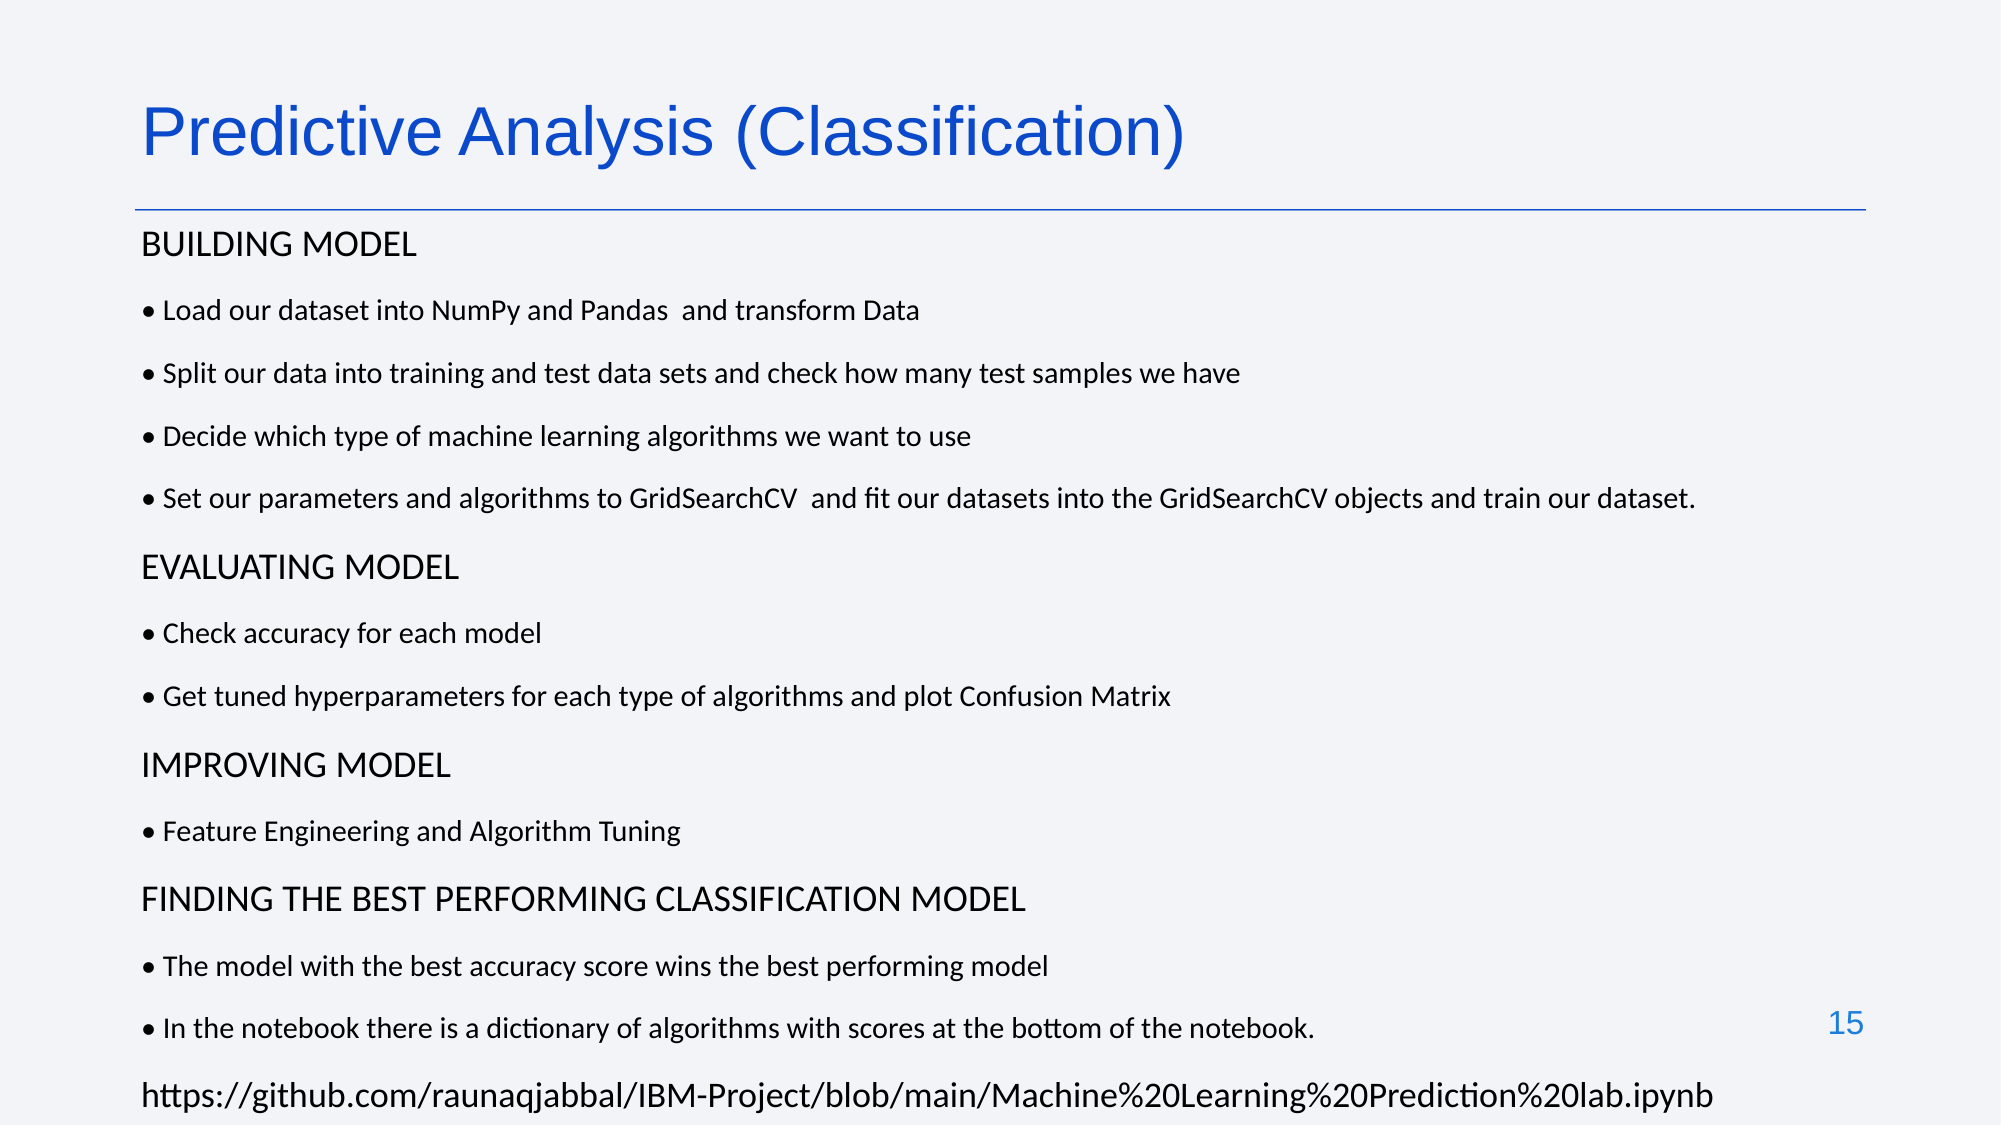

Predictive Analysis (Classification)
BUILDING MODEL
• Load our dataset into NumPy and Pandas  and transform Data
• Split our data into training and test data sets and check how many test samples we have
• Decide which type of machine learning algorithms we want to use
• Set our parameters and algorithms to GridSearchCV  and fit our datasets into the GridSearchCV objects and train our dataset.
EVALUATING MODEL
• Check accuracy for each model
• Get tuned hyperparameters for each type of algorithms and plot Confusion Matrix
IMPROVING MODEL
• Feature Engineering and Algorithm Tuning
FINDING THE BEST PERFORMING CLASSIFICATION MODEL
• The model with the best accuracy score wins the best performing model
• In the notebook there is a dictionary of algorithms with scores at the bottom of the notebook.
https://github.com/raunaqjabbal/IBM-Project/blob/main/Machine%20Learning%20Prediction%20lab.ipynb
15